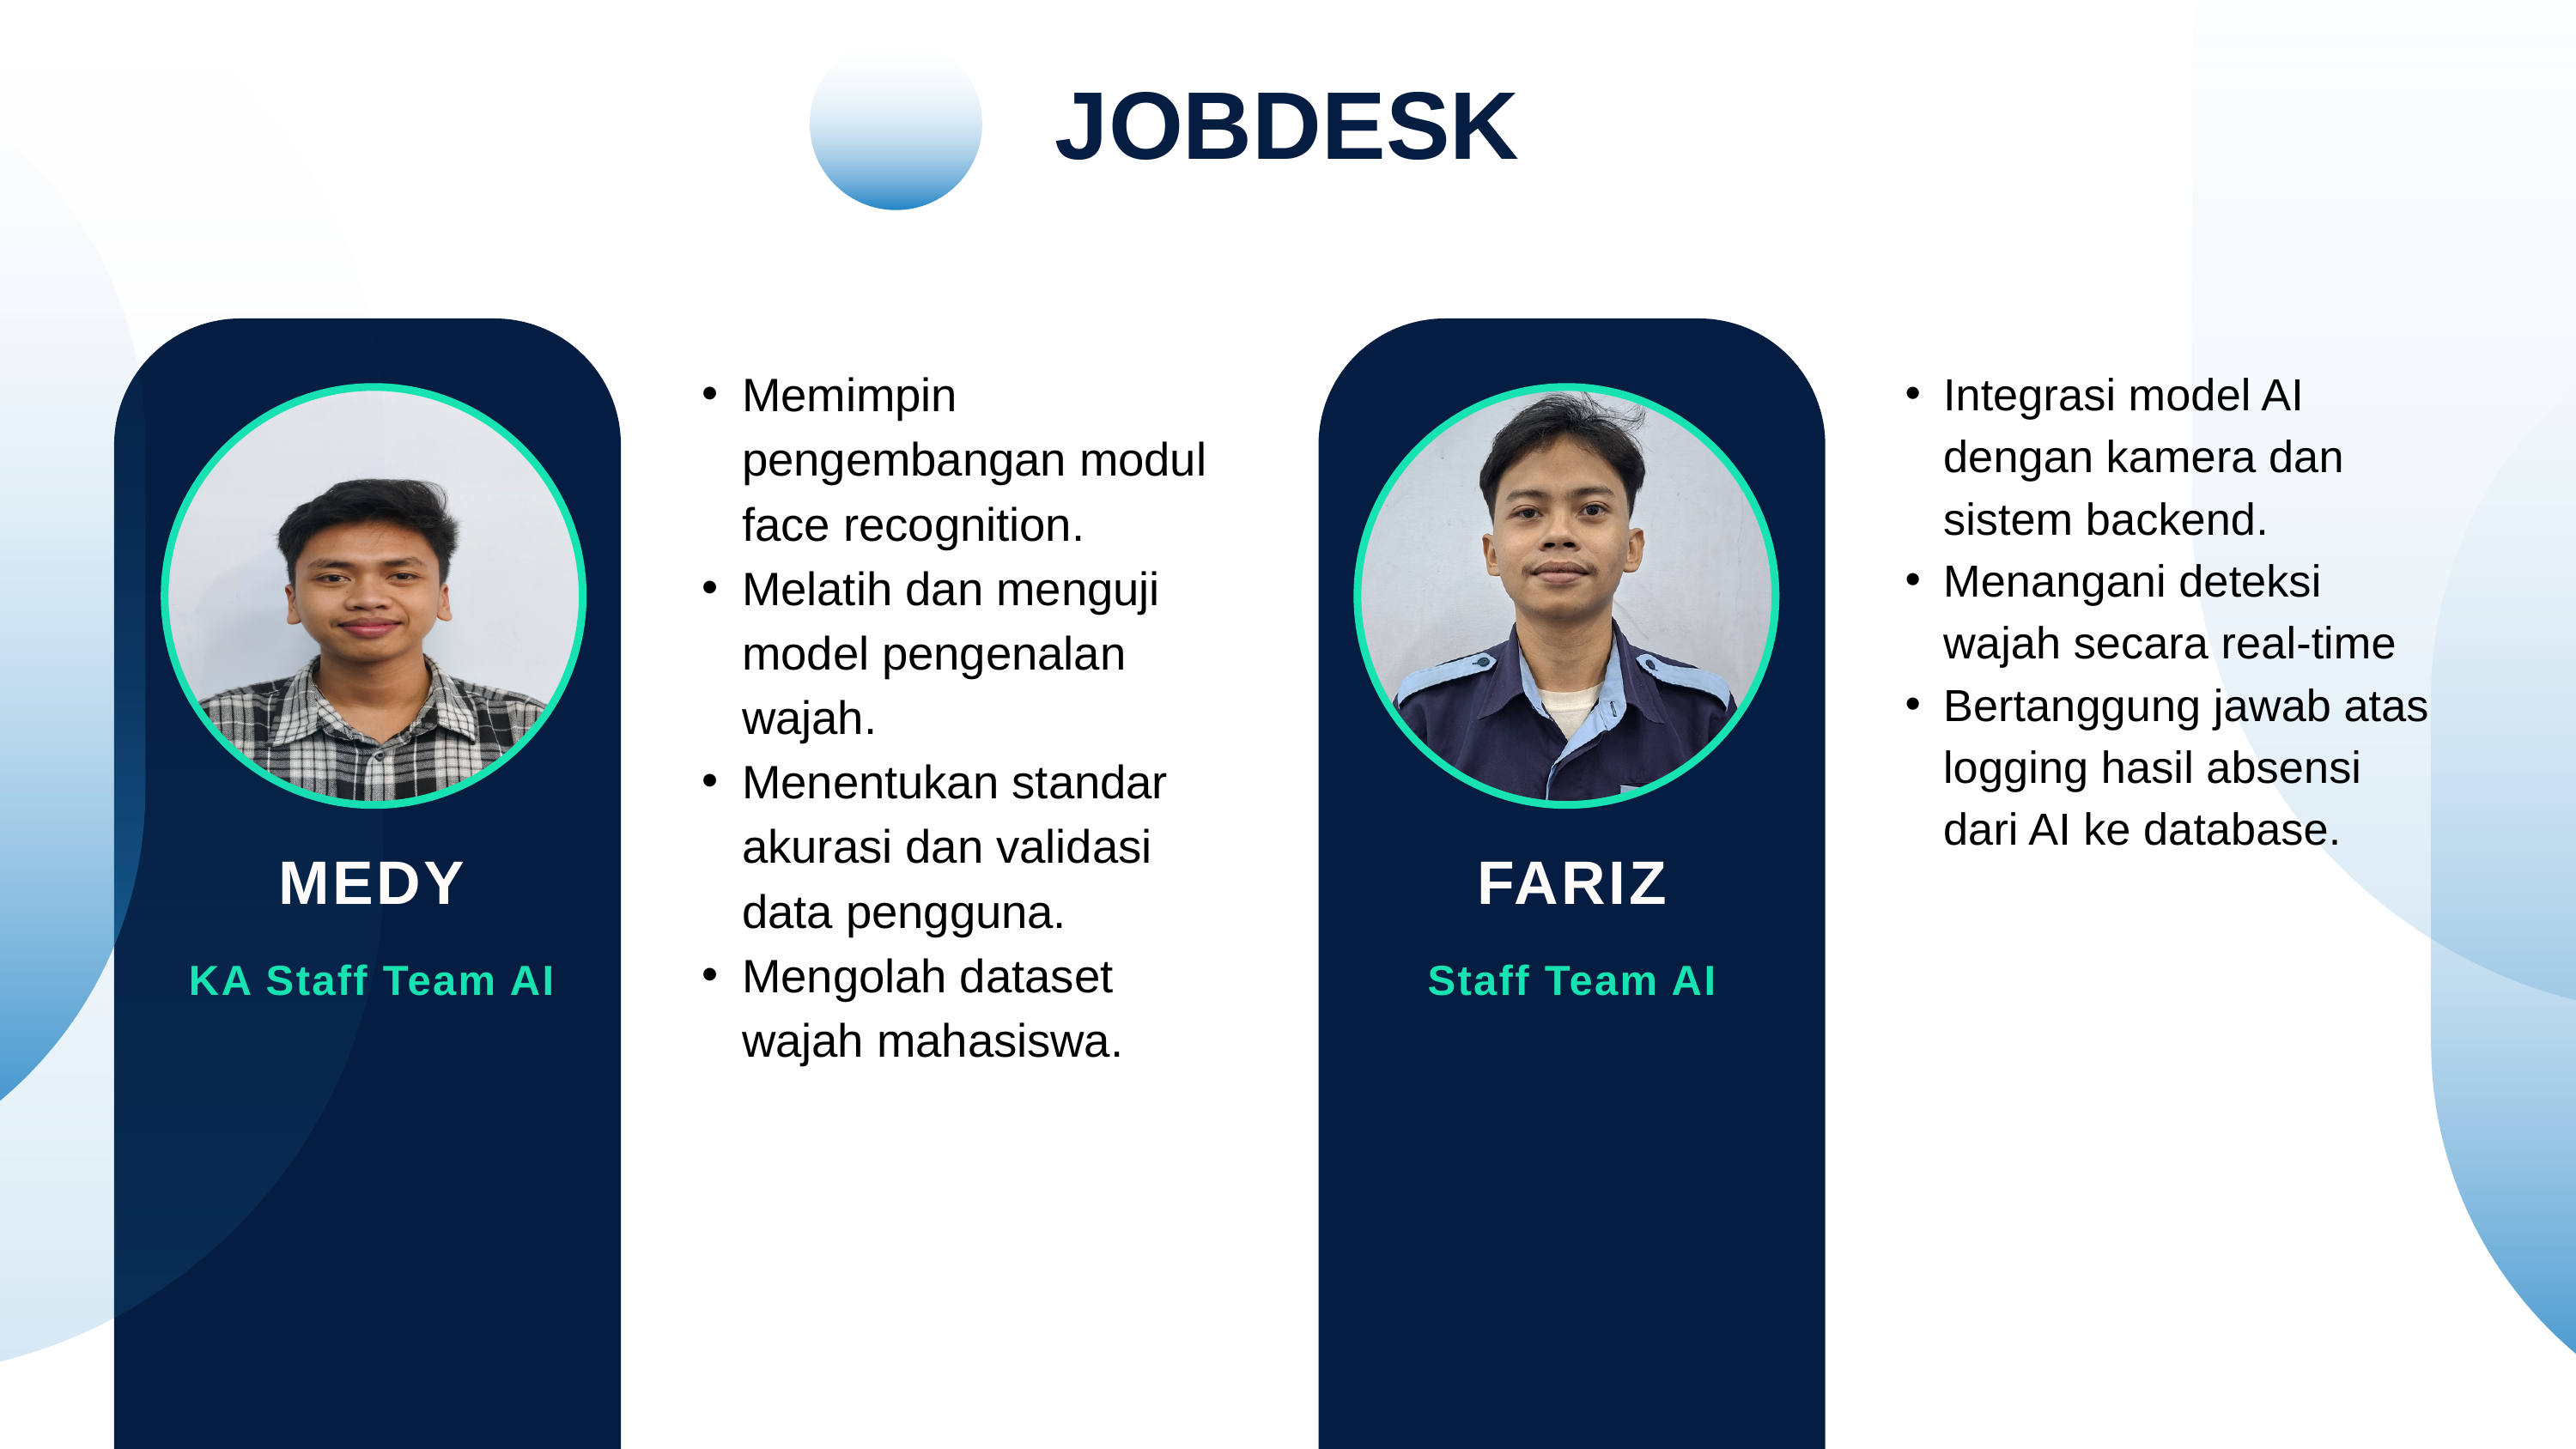

JOBDESK

Memimpin pengembangan modul face recognition.
Melatih dan menguji model pengenalan wajah.
Menentukan standar akurasi dan validasi data pengguna.
Mengolah dataset wajah mahasiswa.
Integrasi model AI dengan kamera dan sistem backend.
Menangani deteksi wajah secara real-time
Bertanggung jawab atas logging hasil absensi dari AI ke database.

MEDY
FARIZ
KA Staff Team AI
Staff Team AI